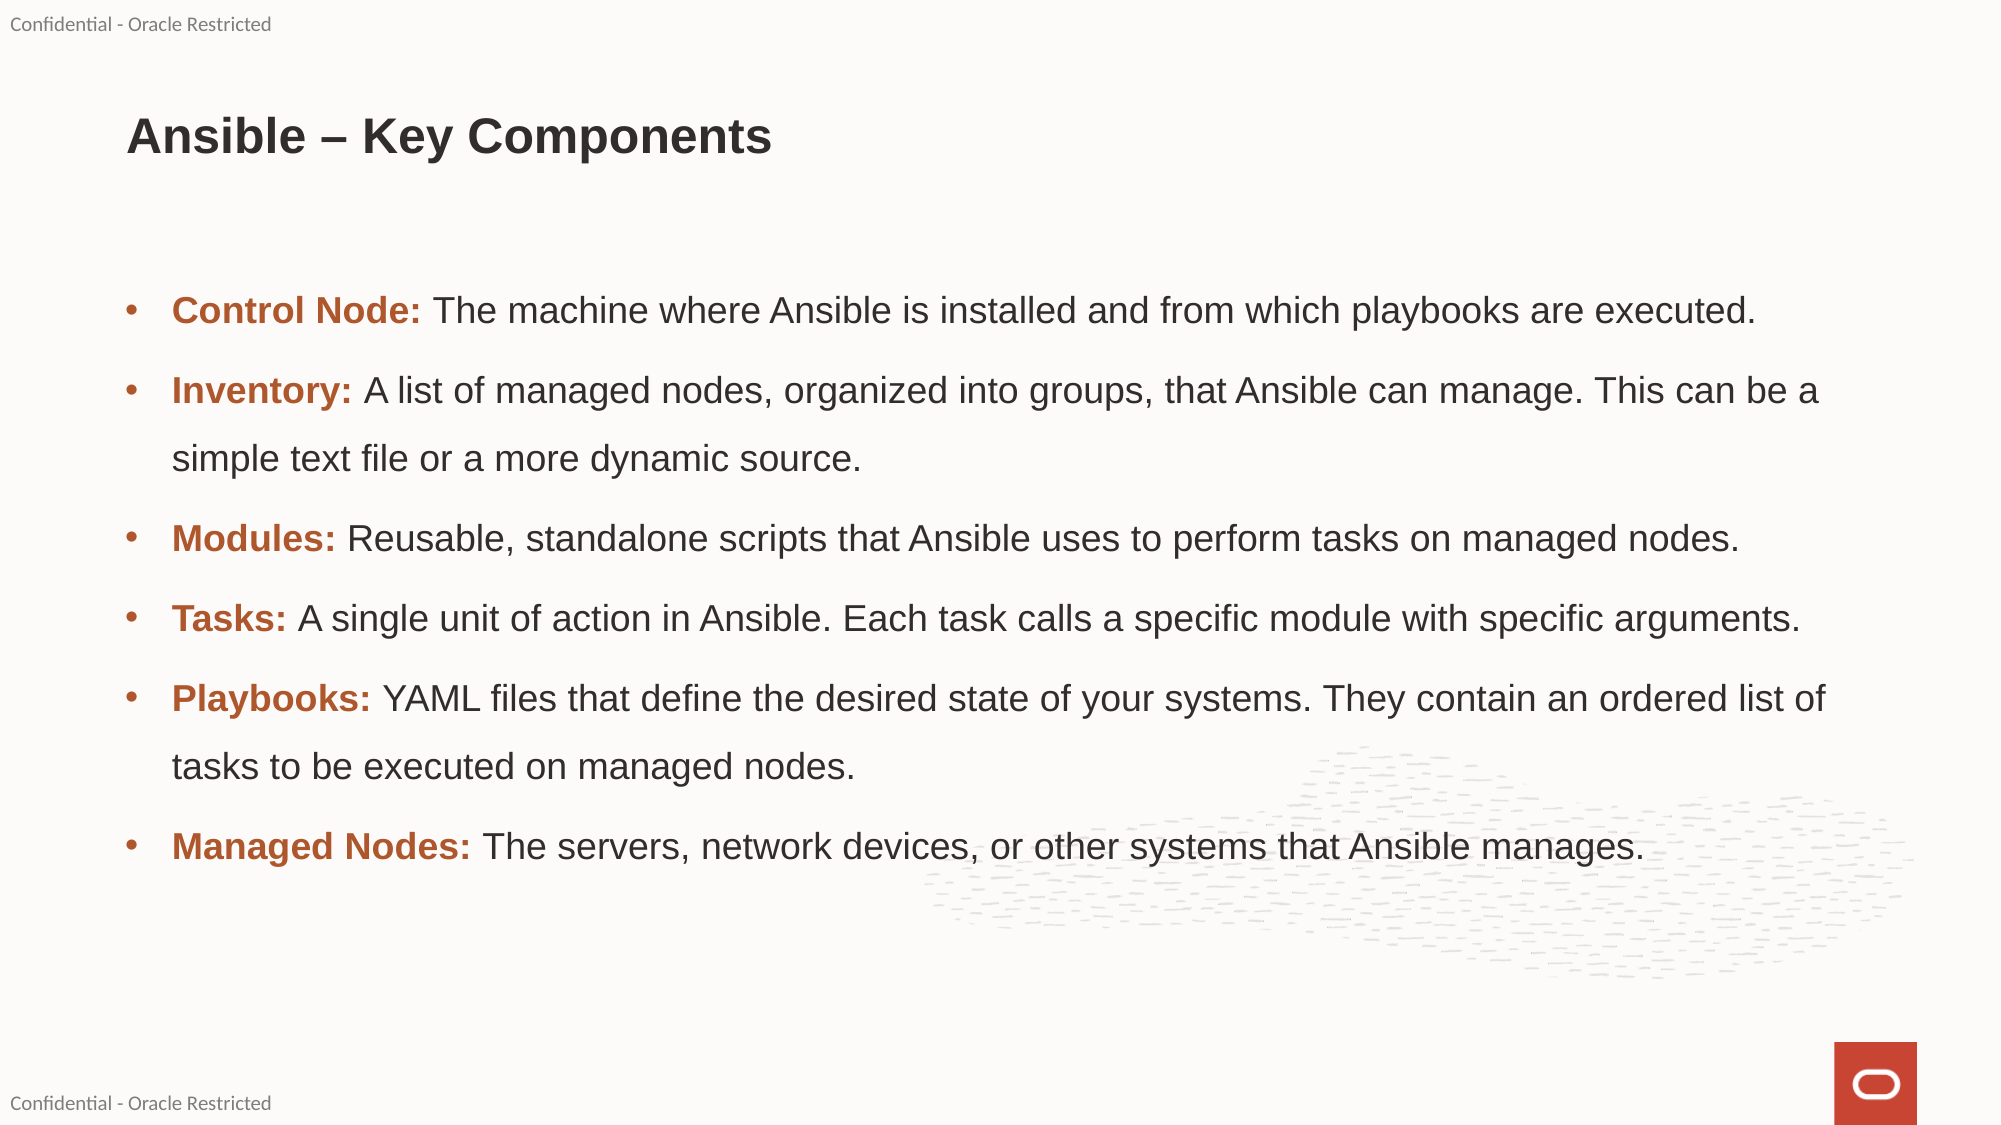

# Ansible – Key Components
Control Node: The machine where Ansible is installed and from which playbooks are executed.
Inventory: A list of managed nodes, organized into groups, that Ansible can manage. This can be a simple text file or a more dynamic source.
Modules: Reusable, standalone scripts that Ansible uses to perform tasks on managed nodes.
Tasks: A single unit of action in Ansible. Each task calls a specific module with specific arguments.
Playbooks: YAML files that define the desired state of your systems. They contain an ordered list of tasks to be executed on managed nodes.
Managed Nodes: The servers, network devices, or other systems that Ansible manages.